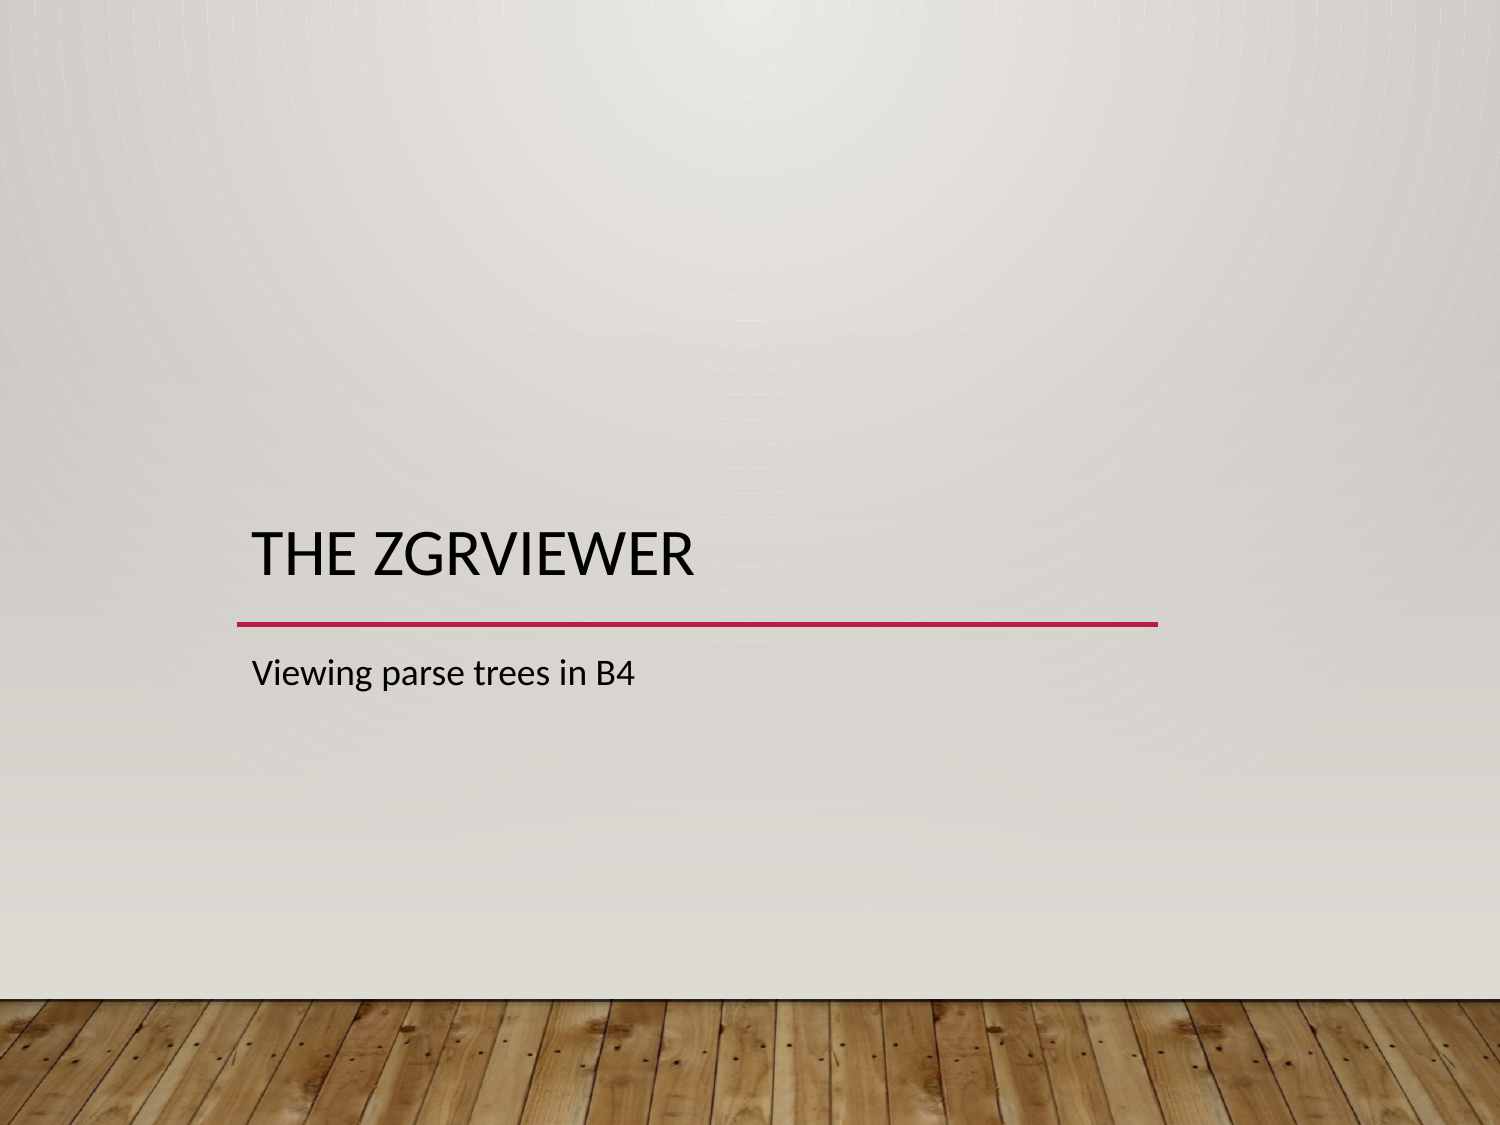

# The ZGRViewer
Viewing parse trees in B4